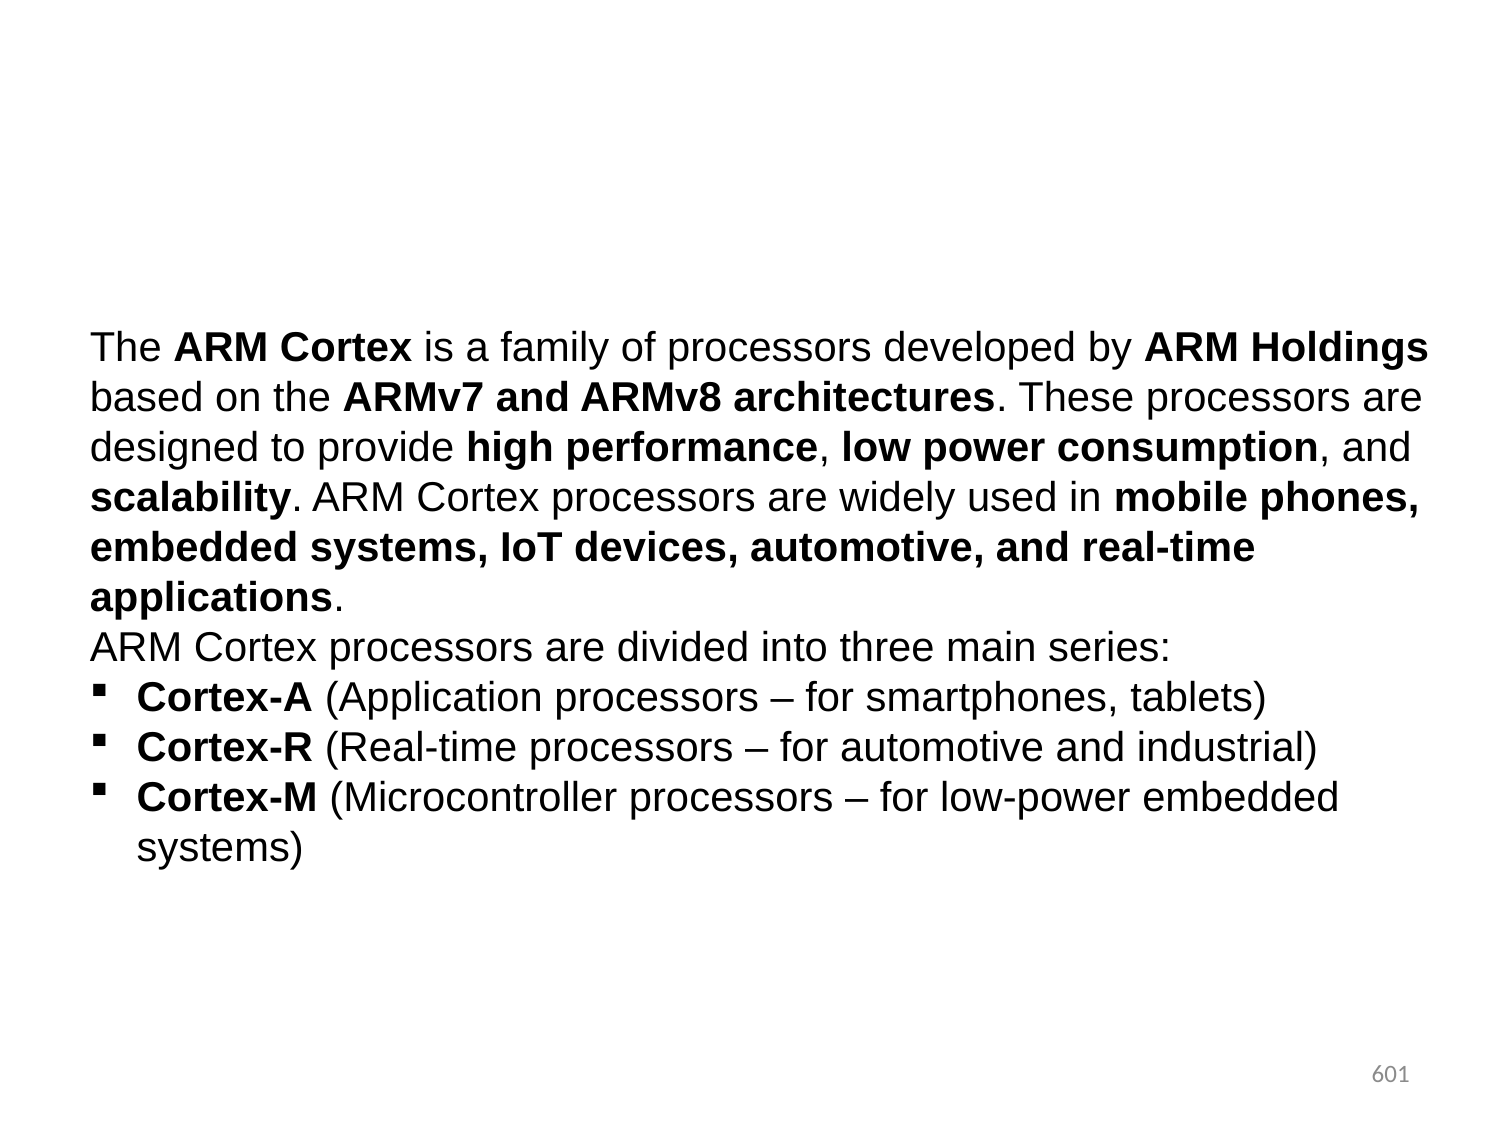

The ARM Cortex is a family of processors developed by ARM Holdings based on the ARMv7 and ARMv8 architectures. These processors are designed to provide high performance, low power consumption, and scalability. ARM Cortex processors are widely used in mobile phones, embedded systems, IoT devices, automotive, and real-time applications.
ARM Cortex processors are divided into three main series:
Cortex-A (Application processors – for smartphones, tablets)
Cortex-R (Real-time processors – for automotive and industrial)
Cortex-M (Microcontroller processors – for low-power embedded systems)

601